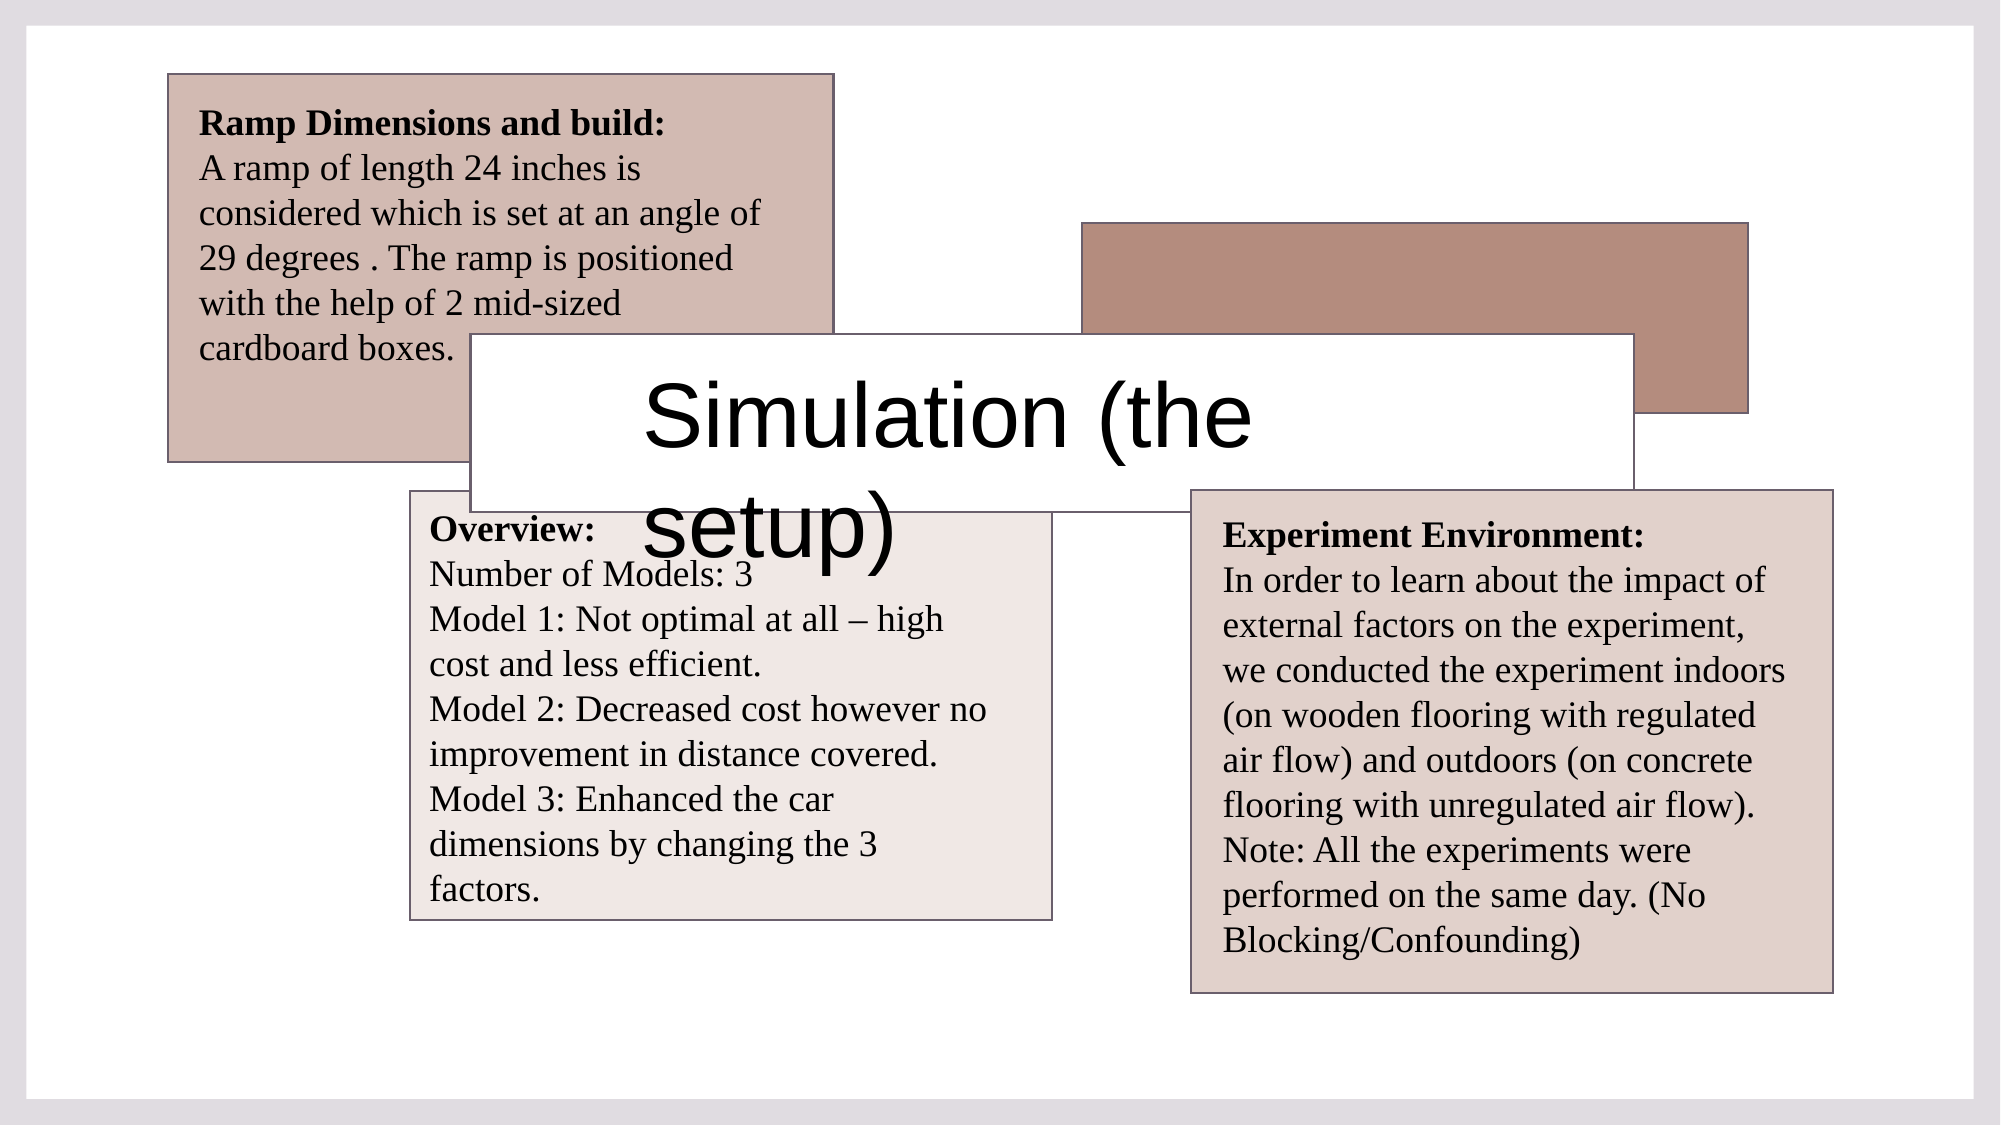

Ramp Dimensions and build:
A ramp of length 24 inches is considered which is set at an angle of 29 degrees . The ramp is positioned with the help of 2 mid-sized cardboard boxes.

Simulation (the setup)

Experiment Environment:
In order to learn about the impact of external factors on the experiment, we conducted the experiment indoors (on wooden flooring with regulated air flow) and outdoors (on concrete flooring with unregulated air flow).
Note: All the experiments were performed on the same day. (No Blocking/Confounding)

Overview:
Number of Models: 3
Model 1: Not optimal at all – high cost and less efficient.
Model 2: Decreased cost however no improvement in distance covered.
Model 3: Enhanced the car dimensions by changing the 3  factors.